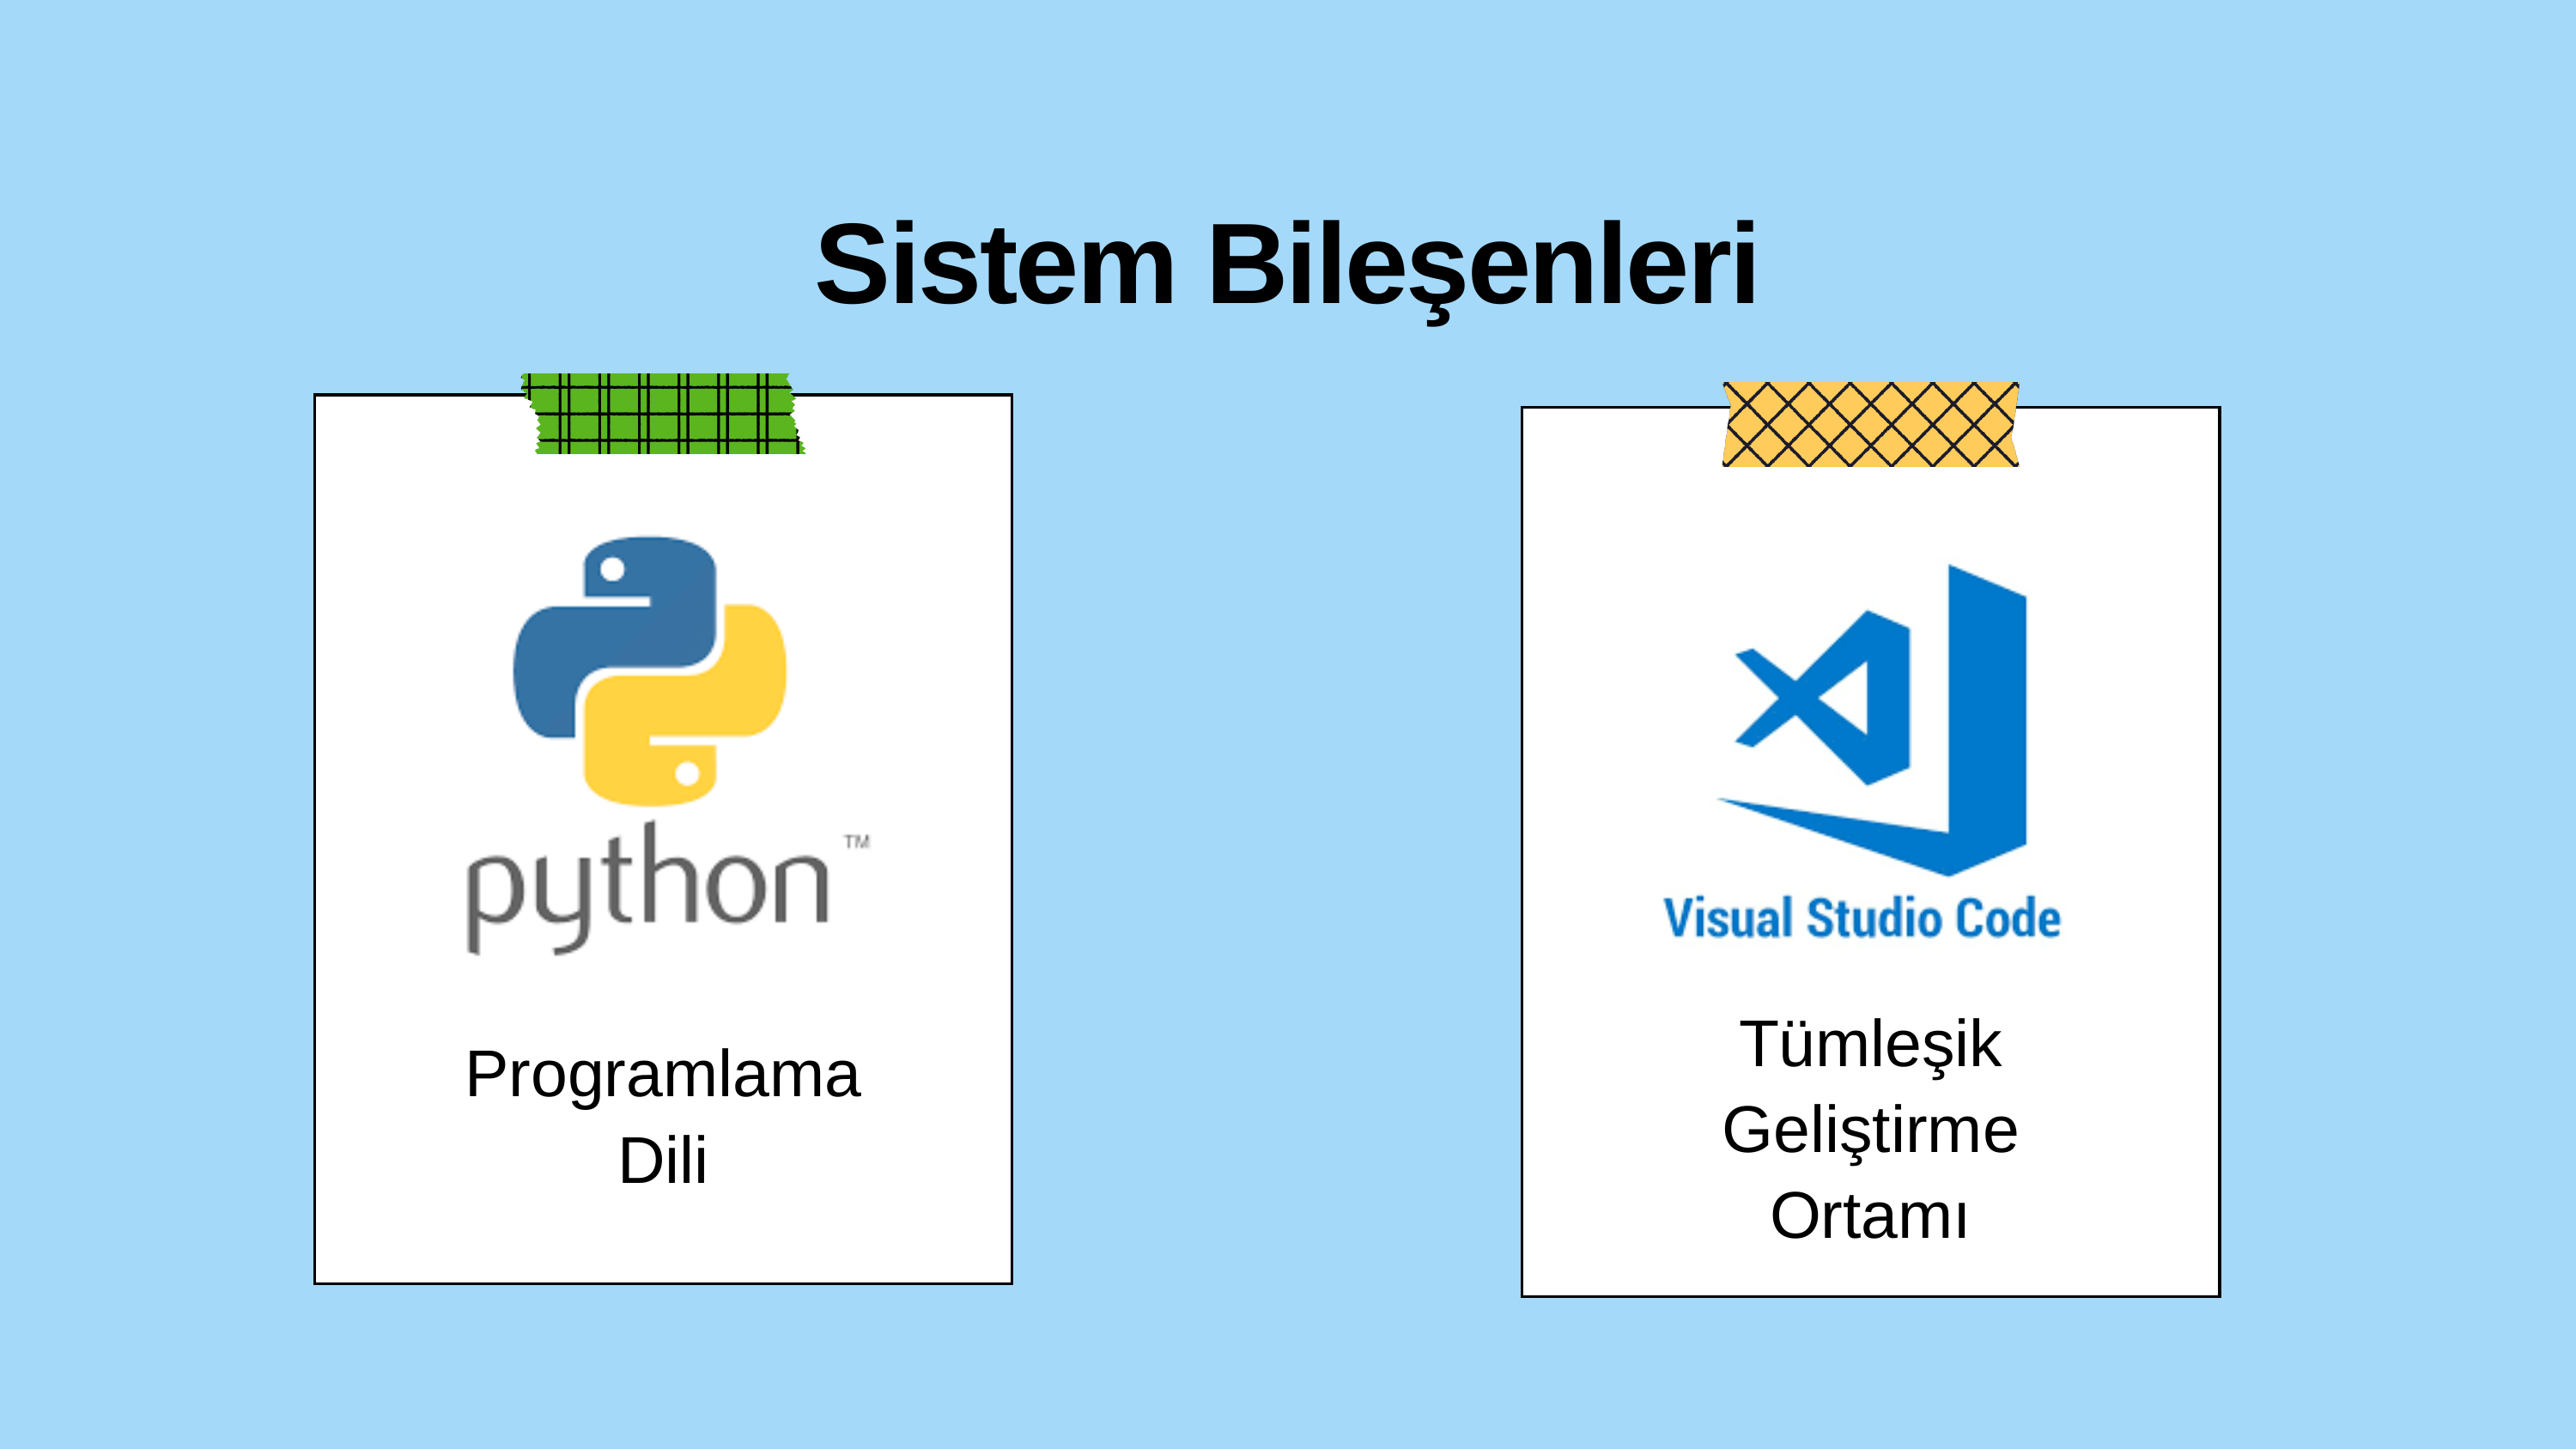

Sistem Bileşenleri

Tümleşik Geliştirme Ortamı
Programlama Dili